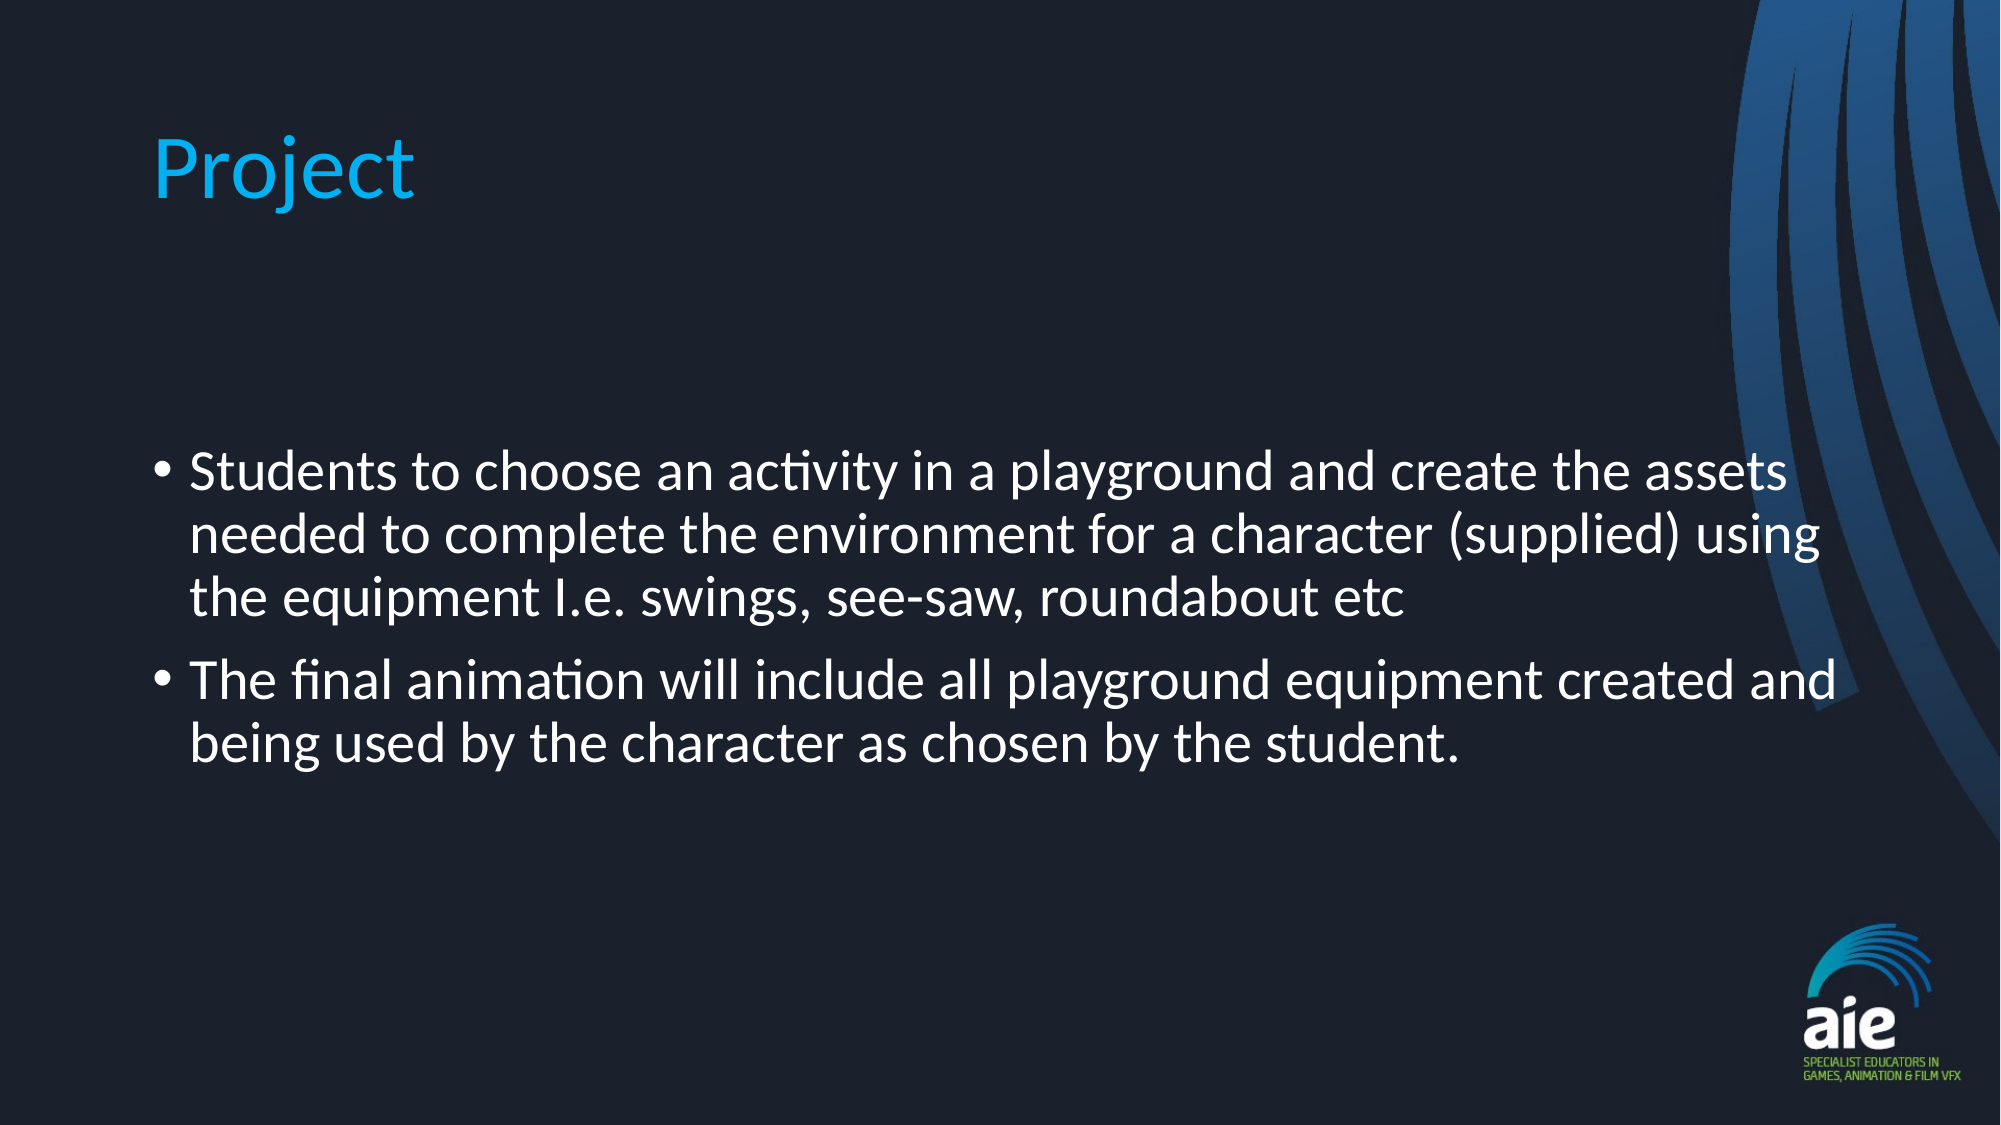

# Project
Students to choose an activity in a playground and create the assets needed to complete the environment for a character (supplied) using the equipment I.e. swings, see-saw, roundabout etc
The final animation will include all playground equipment created and being used by the character as chosen by the student.